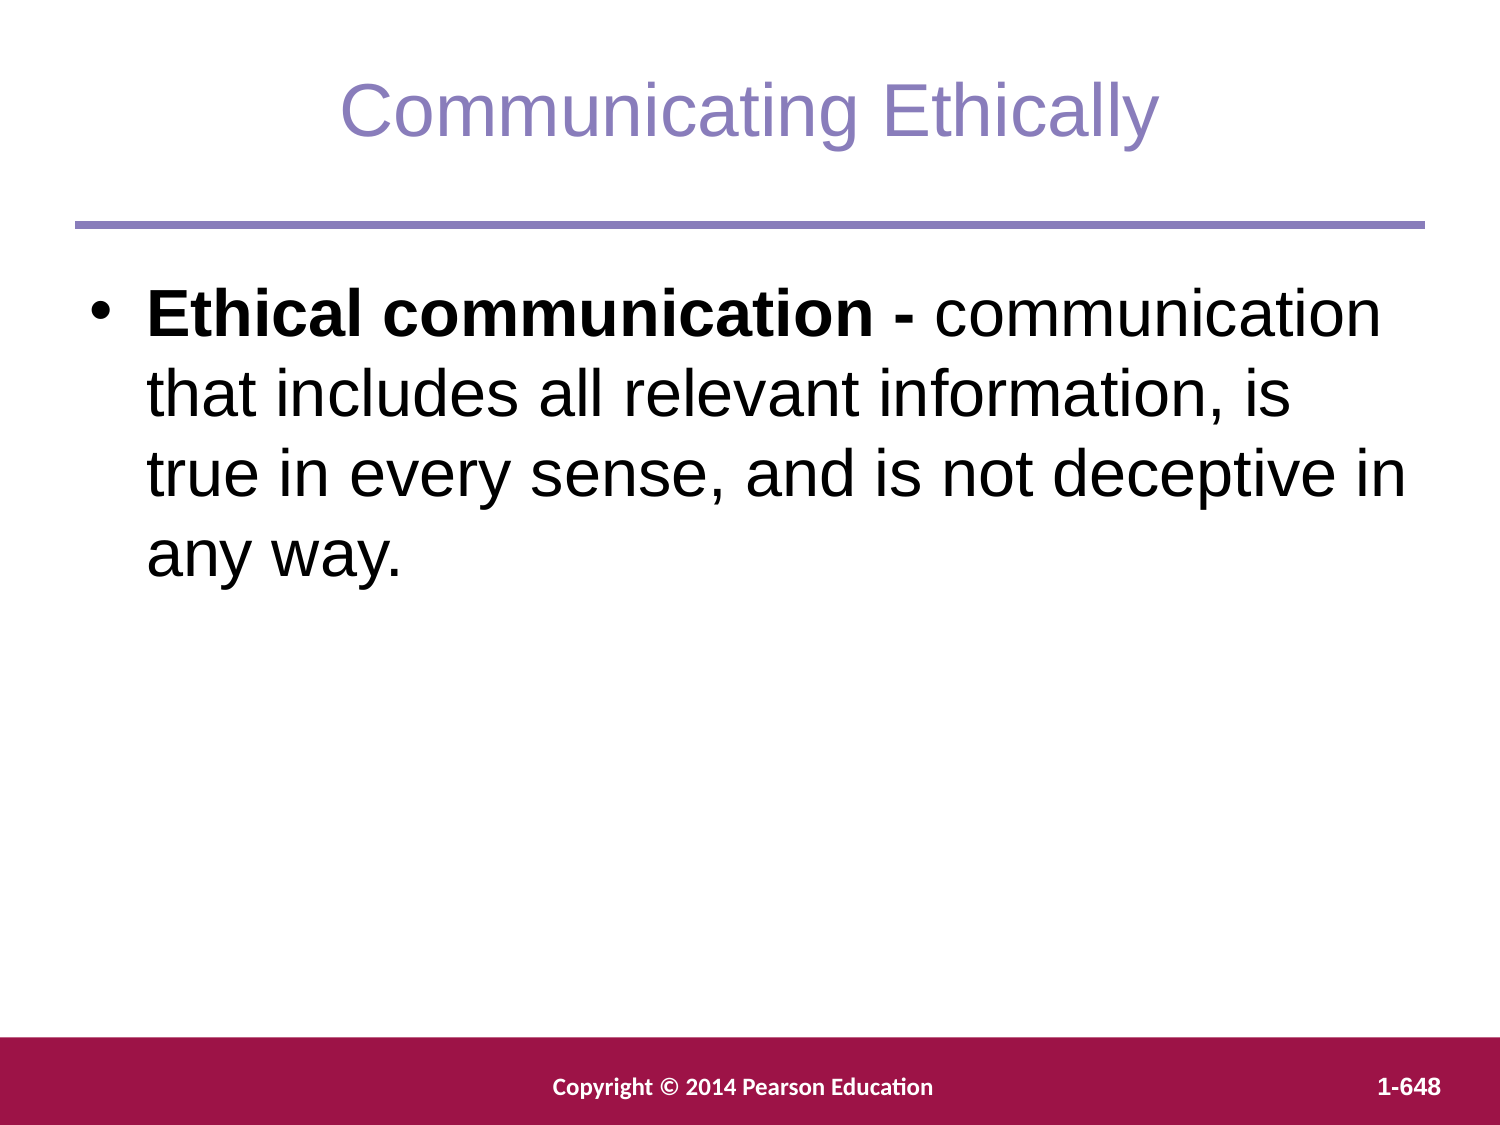

Communicating Ethically
Ethical communication - communication that includes all relevant information, is true in every sense, and is not deceptive in any way.